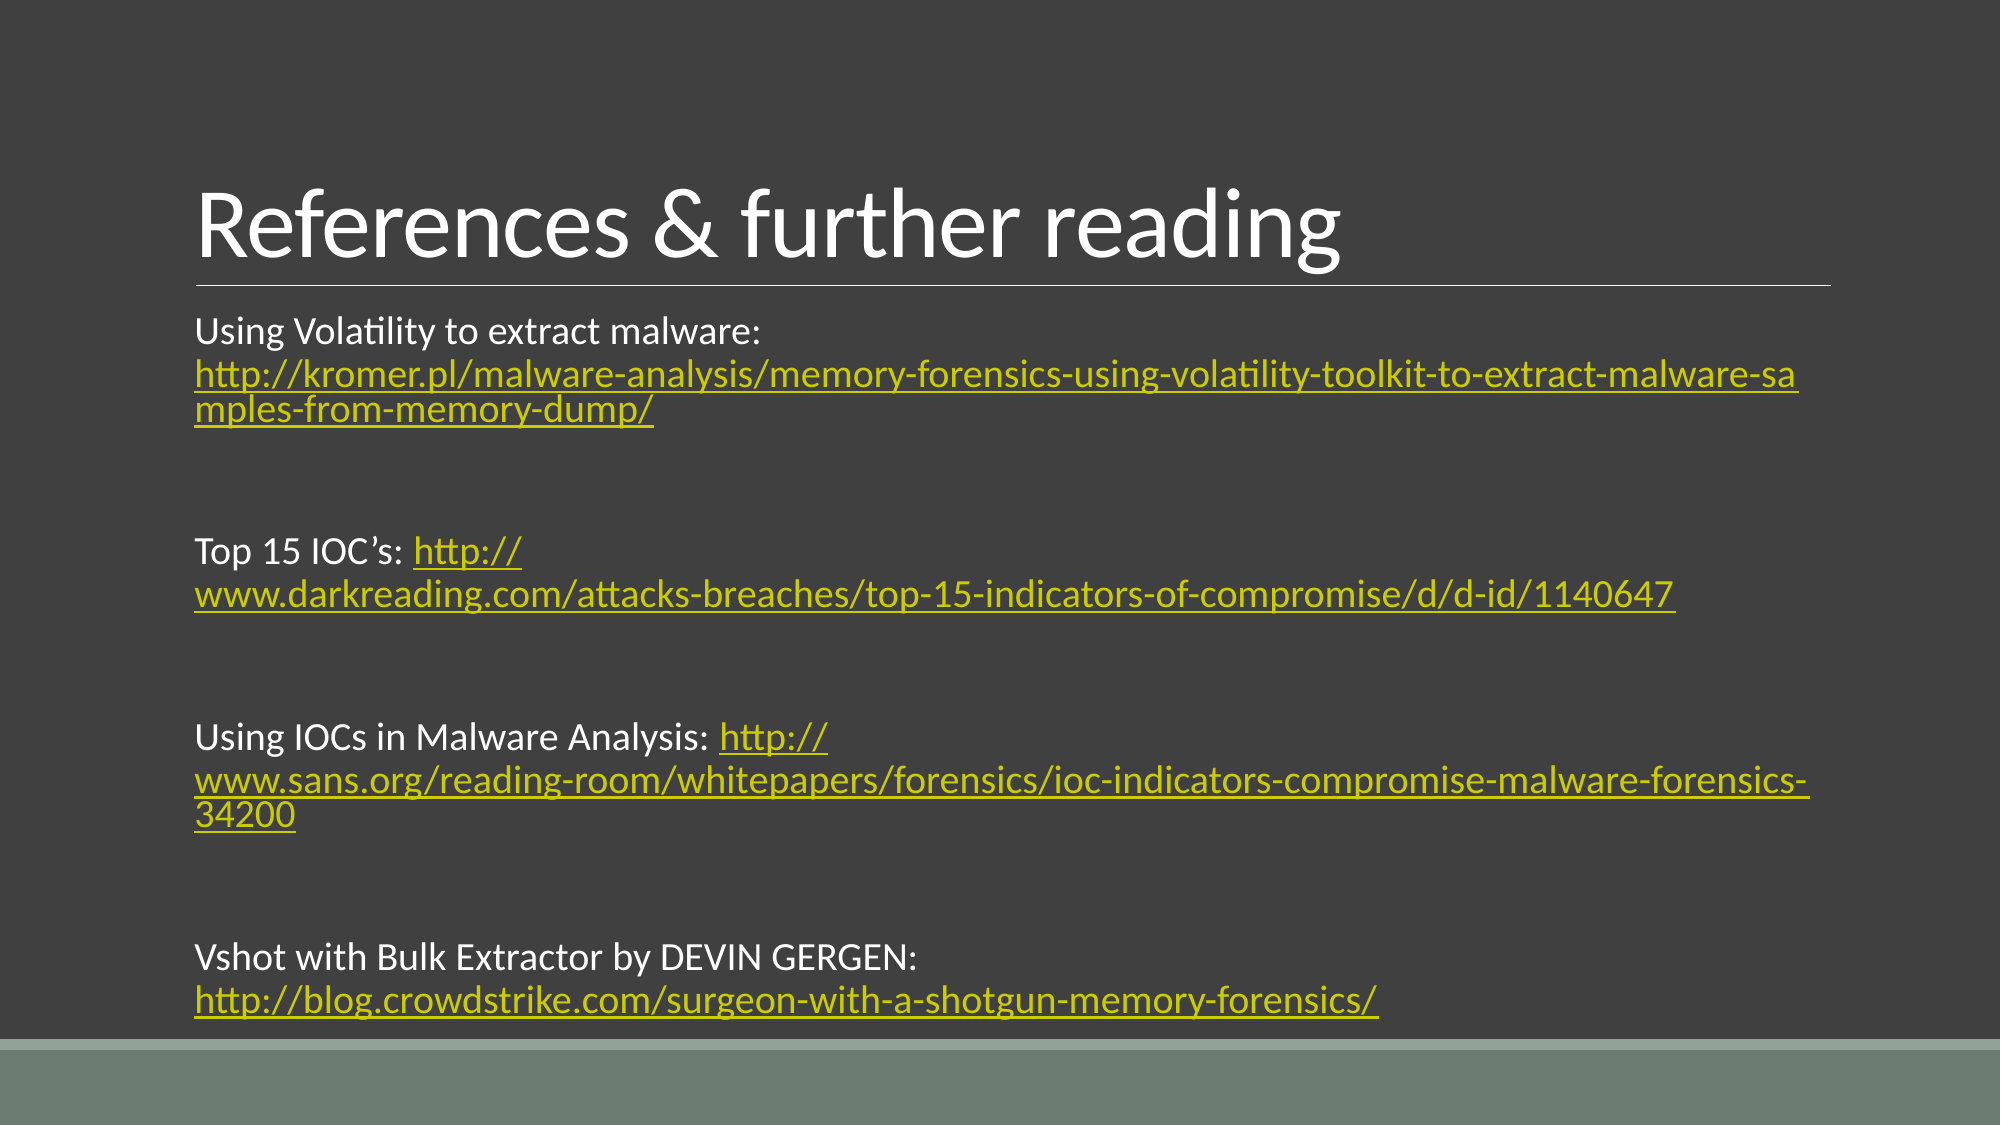

# References & further reading
Using Volatility to extract malware: http://kromer.pl/malware-analysis/memory-forensics-using-volatility-toolkit-to-extract-malware-samples-from-memory-dump/

Top 15 IOC’s: http://www.darkreading.com/attacks-breaches/top-15-indicators-of-compromise/d/d-id/1140647

Using IOCs in Malware Analysis: http://www.sans.org/reading-room/whitepapers/forensics/ioc-indicators-compromise-malware-forensics-34200

Vshot with Bulk Extractor by DEVIN GERGEN: http://blog.crowdstrike.com/surgeon-with-a-shotgun-memory-forensics/